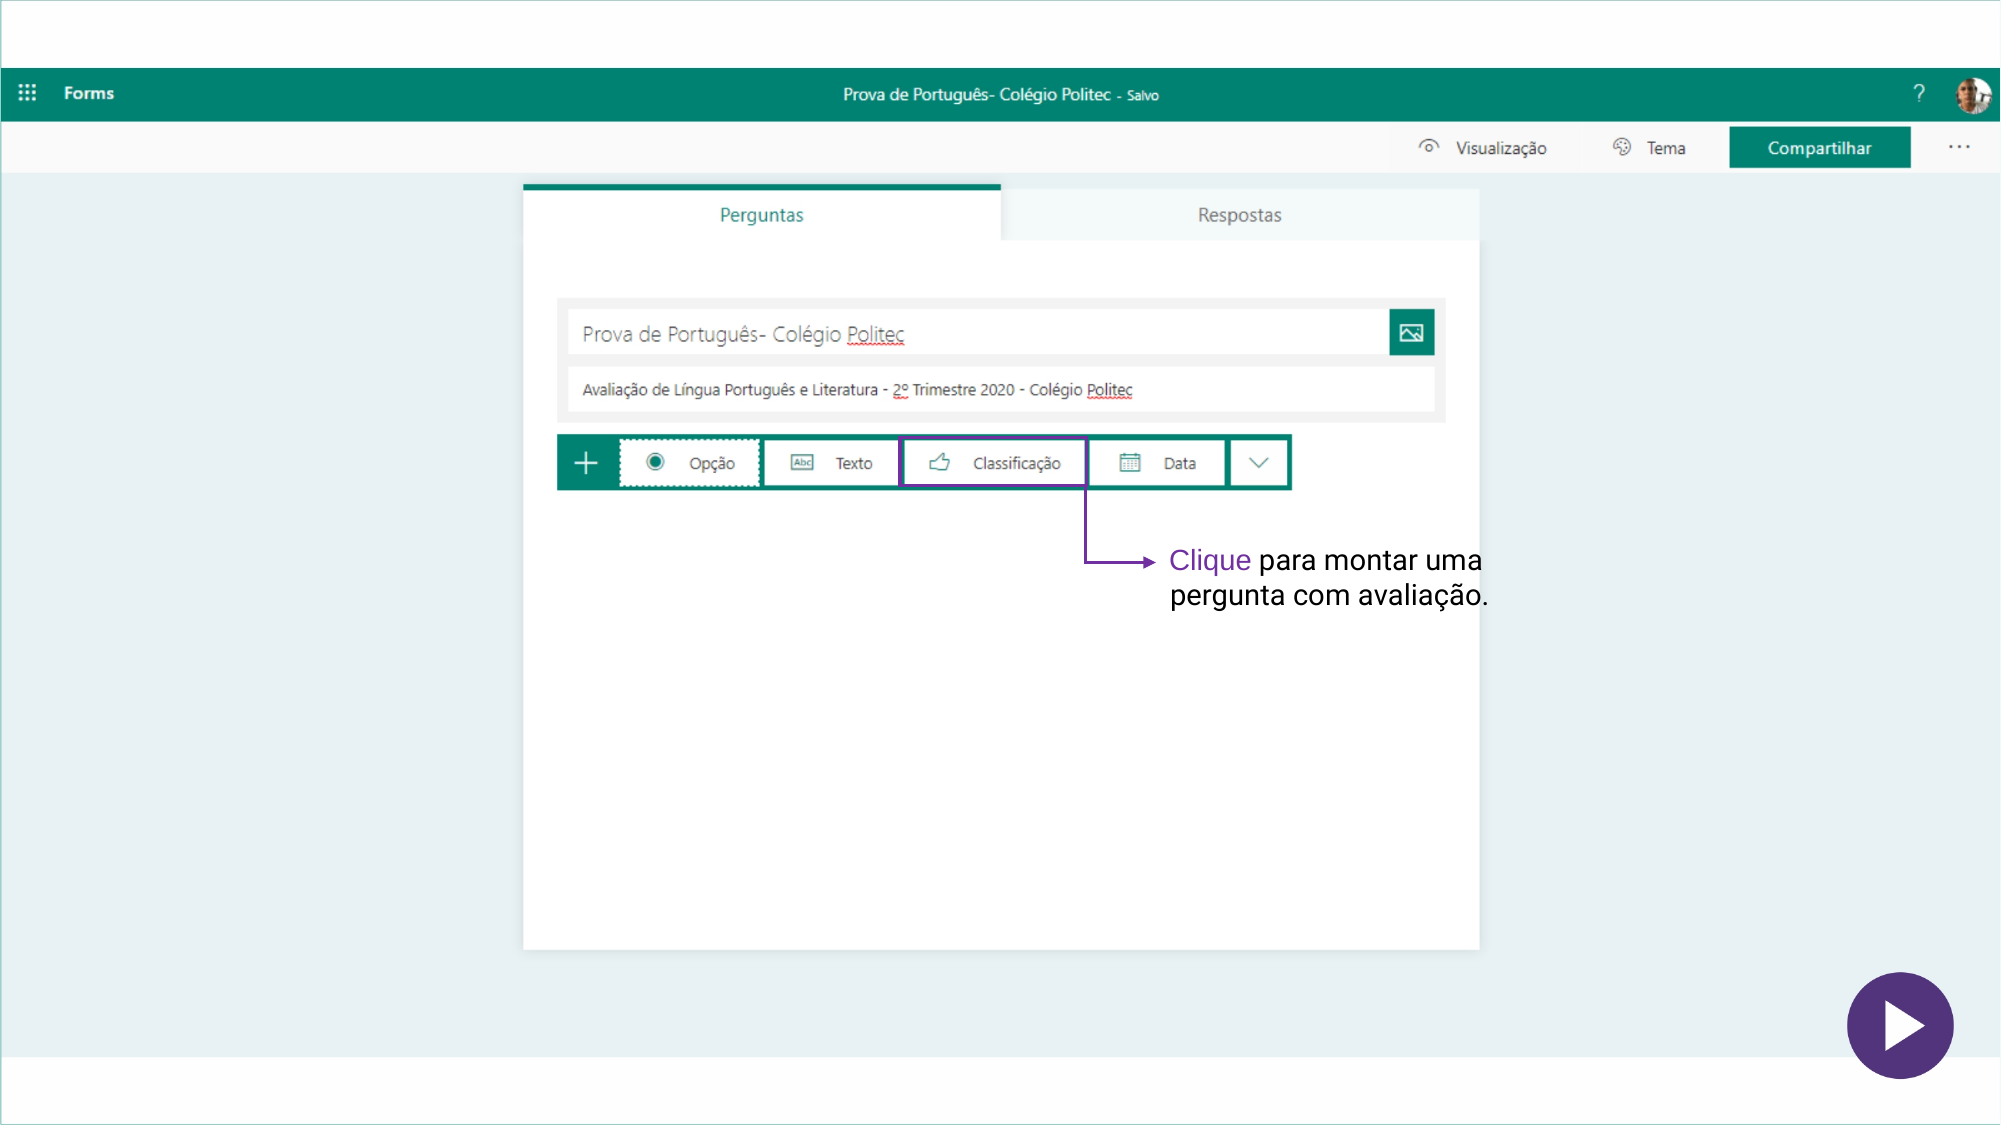

Clique para montar uma
 pergunta com avaliação.